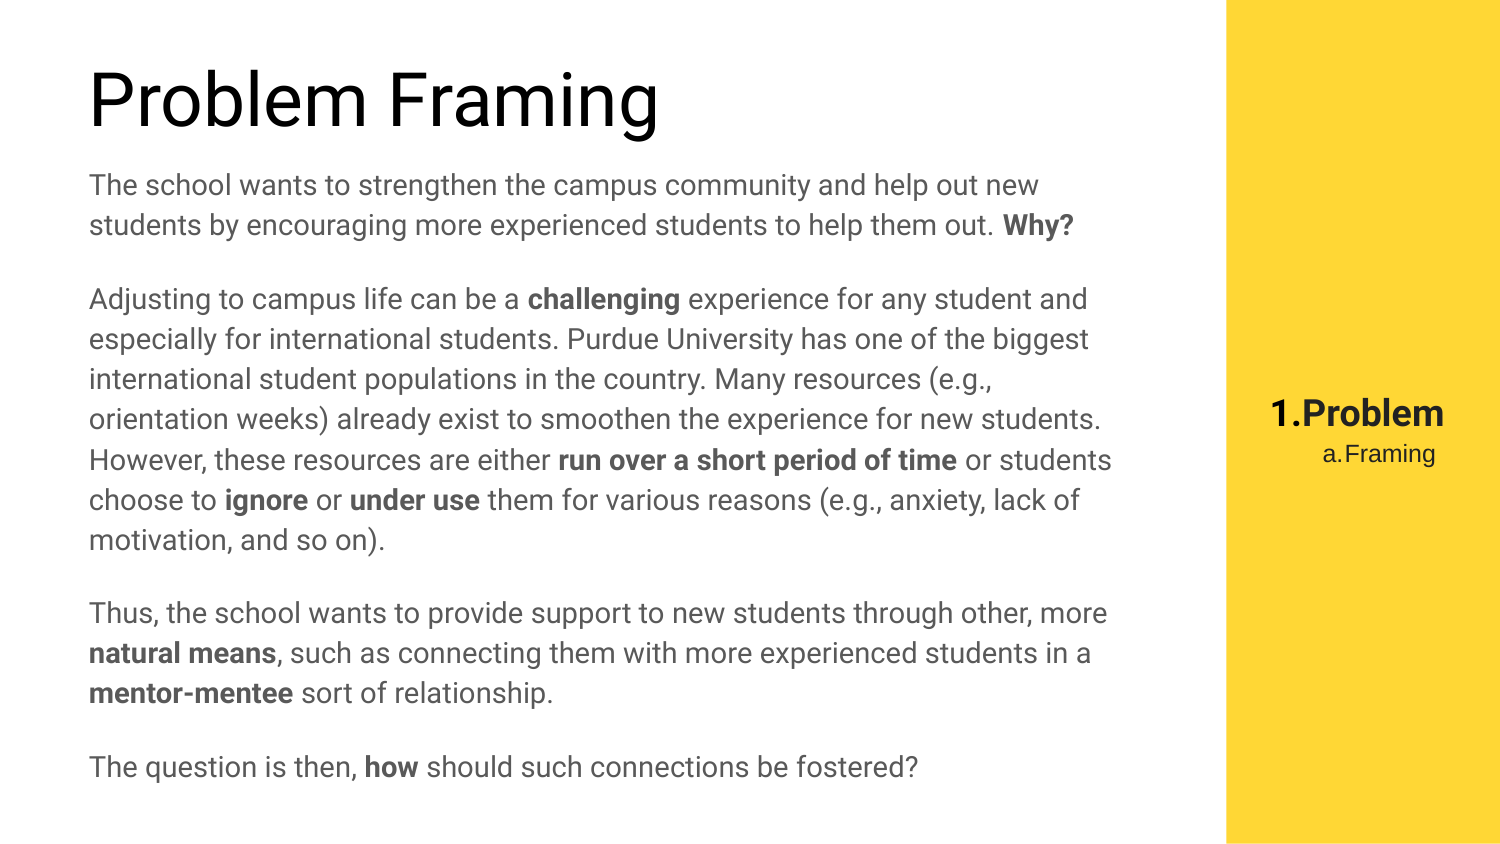

# Problem Framing
The school wants to strengthen the campus community and help out new students by encouraging more experienced students to help them out. Why?
Adjusting to campus life can be a challenging experience for any student and especially for international students. Purdue University has one of the biggest international student populations in the country. Many resources (e.g., orientation weeks) already exist to smoothen the experience for new students. However, these resources are either run over a short period of time or students choose to ignore or under use them for various reasons (e.g., anxiety, lack of motivation, and so on).
Thus, the school wants to provide support to new students through other, more natural means, such as connecting them with more experienced students in a mentor-mentee sort of relationship.
The question is then, how should such connections be fostered?

Problem
Framing